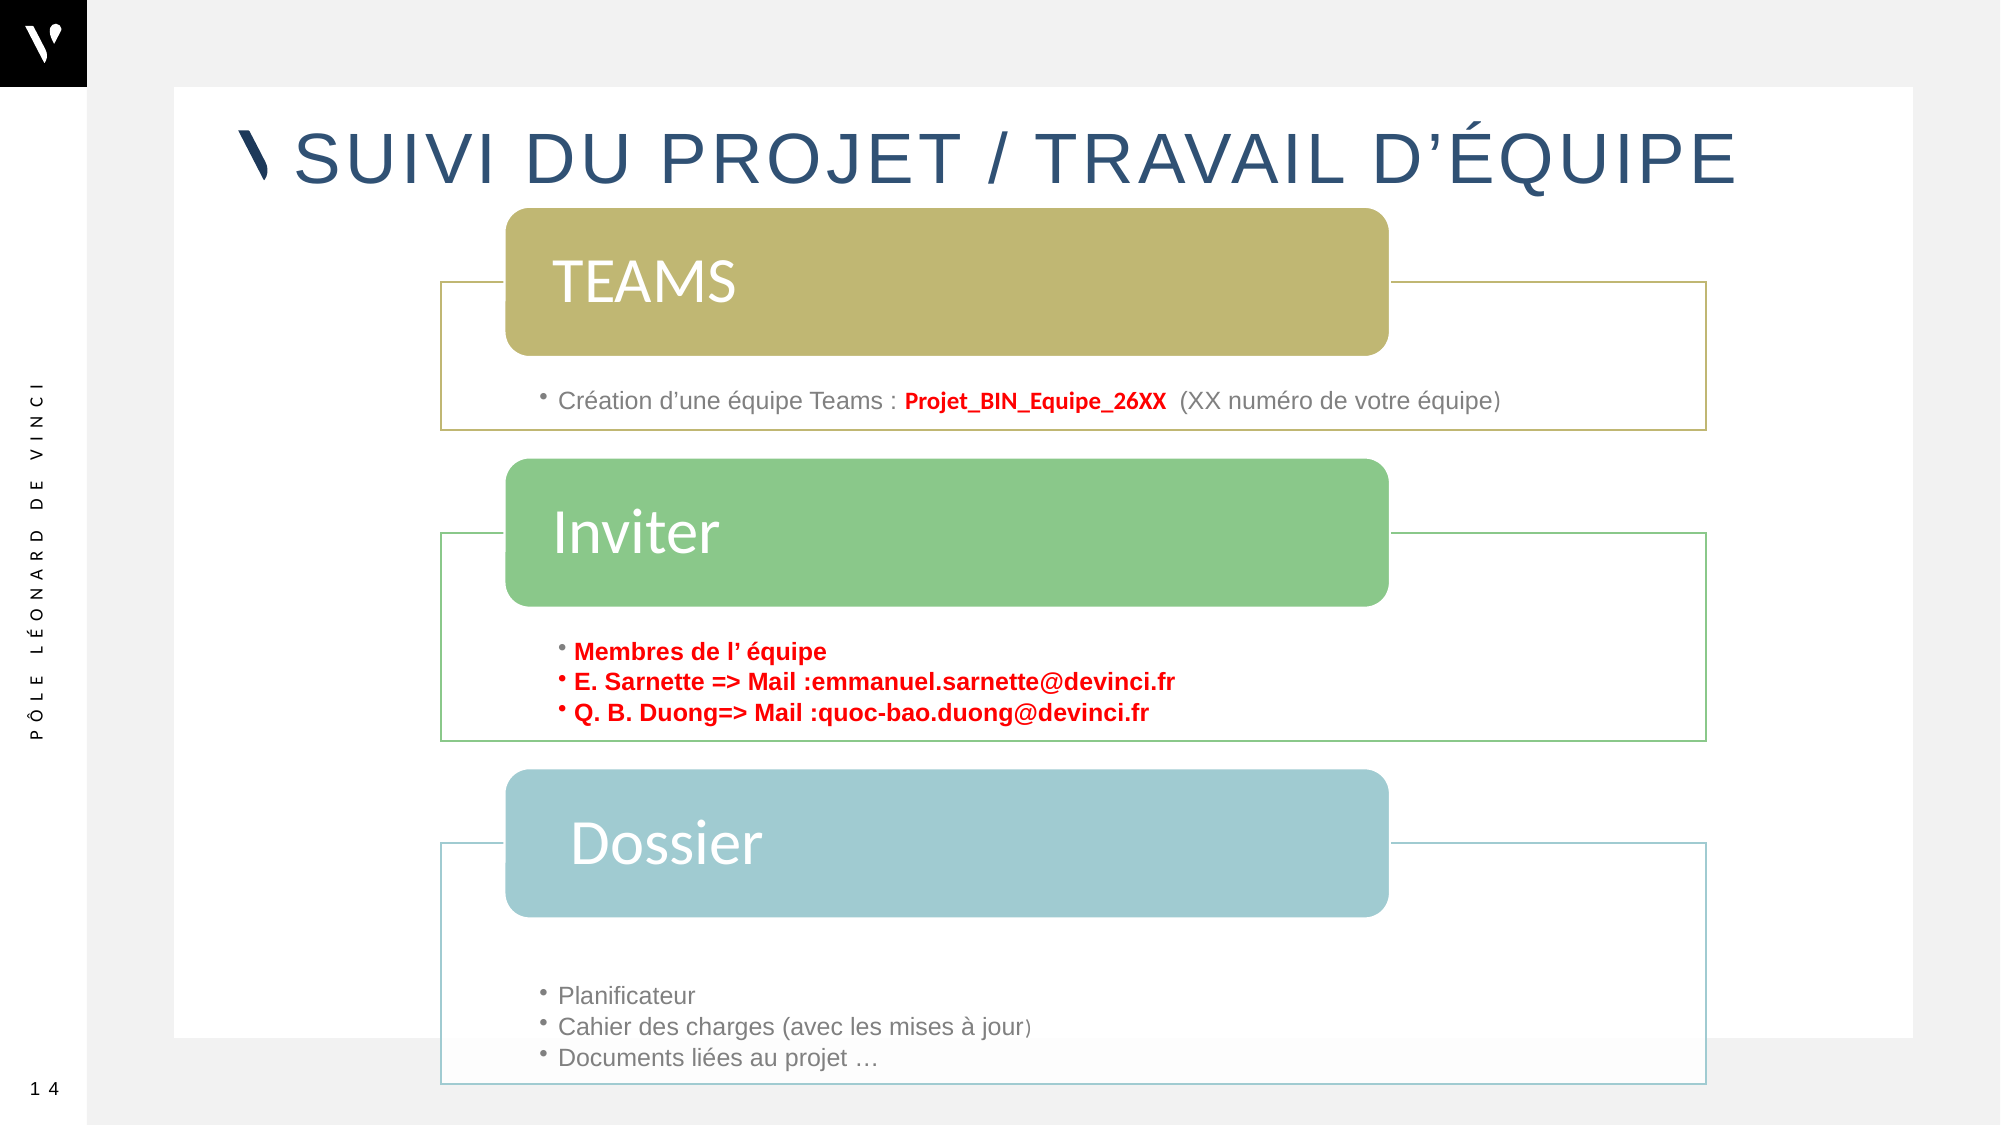

# Suivi du projet / Travail d’équipe
Création d’une équipe Teams : Projet_BIN_Equipe_26XX  (XX numéro de votre équipe)
TEAMS
 Membres de l’ équipe
 E. Sarnette => Mail :emmanuel.sarnette@devinci.fr
 Q. B. Duong=> Mail :quoc-bao.duong@devinci.fr
Inviter

Planificateur
Cahier des charges (avec les mises à jour)
Documents liées au projet …
 Dossier
14